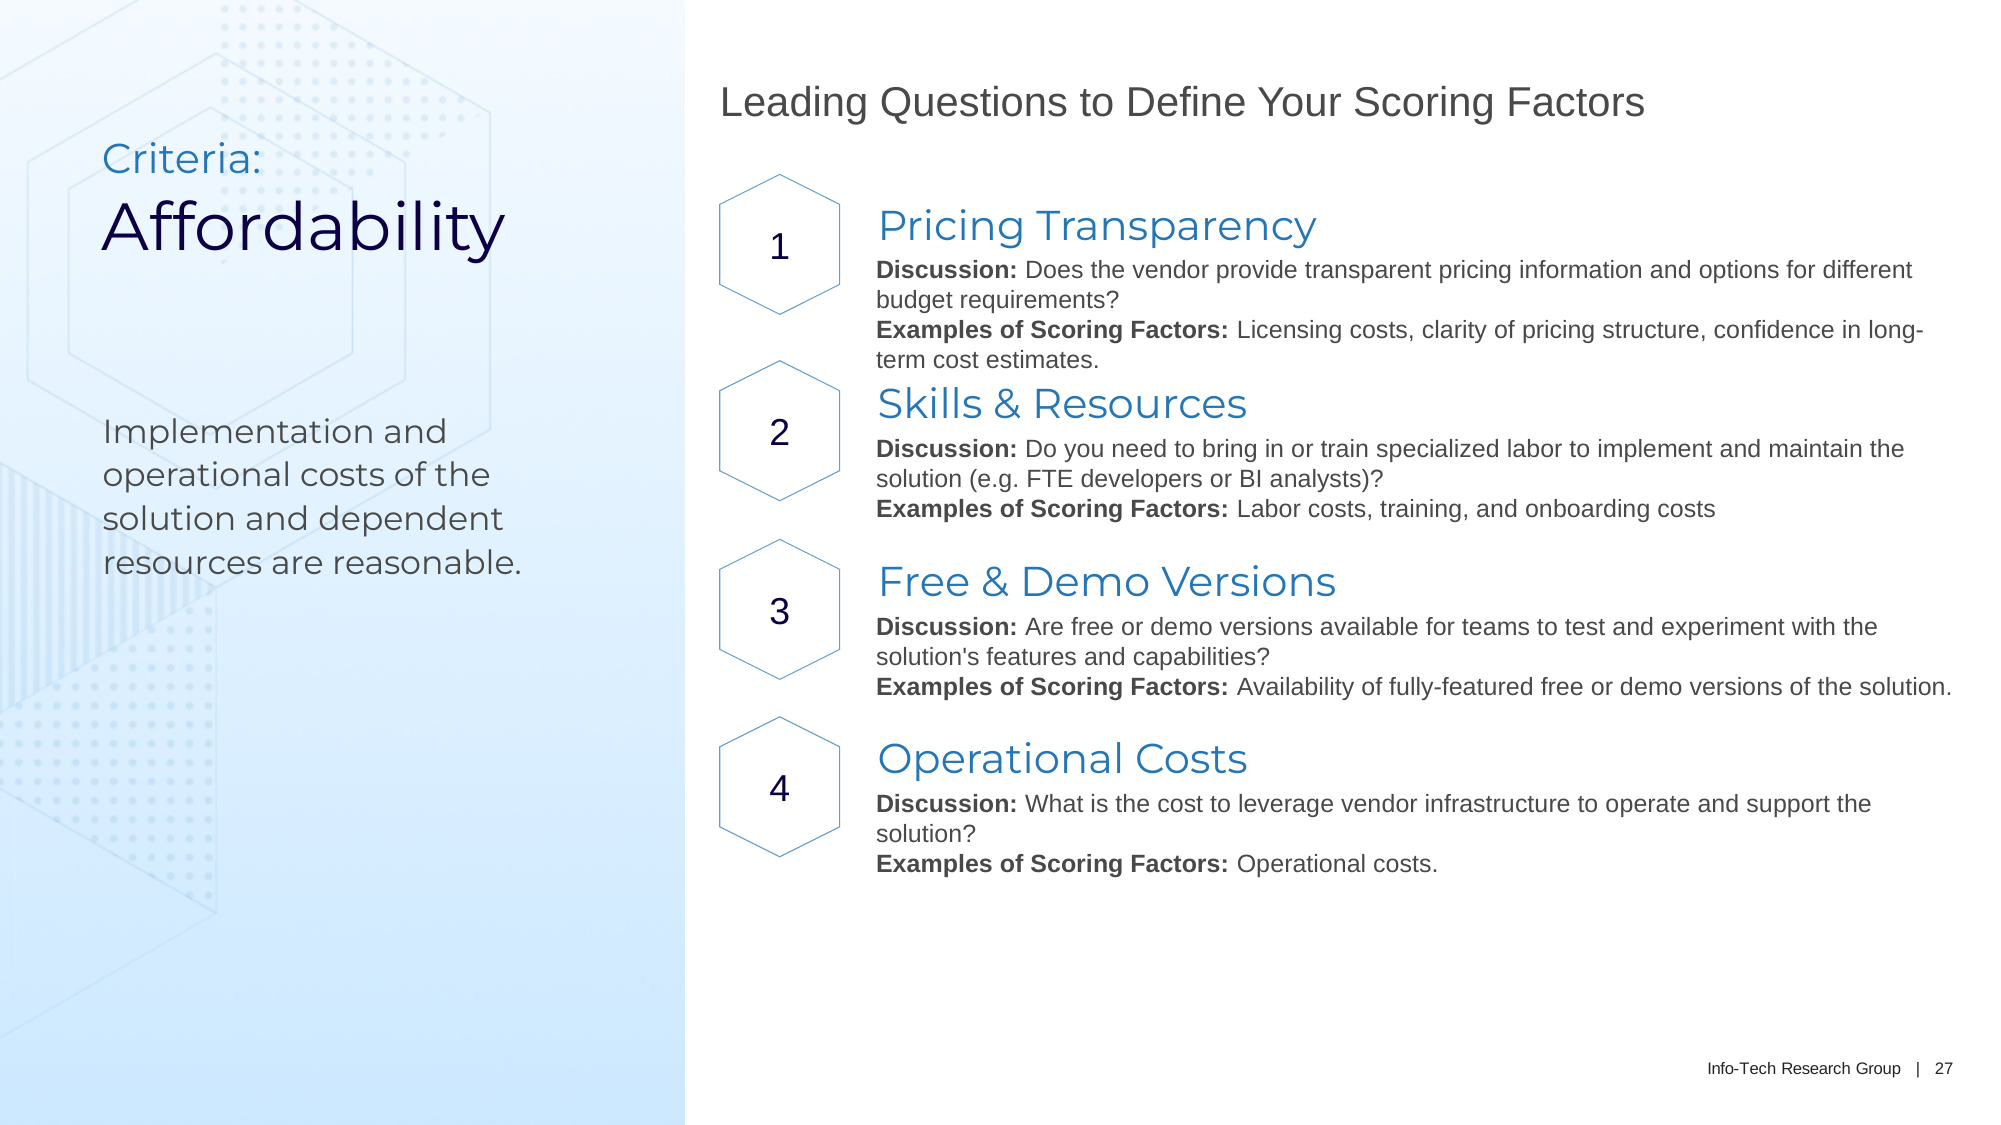

Leading Questions to Define Your Scoring Factors
Criteria:
1
Affordability
Pricing Transparency
Discussion: Does the vendor provide transparent pricing information and options for different budget requirements?
Examples of Scoring Factors: Licensing costs, clarity of pricing structure, confidence in long-term cost estimates.
2
Skills & Resources
Implementation and operational costs of the solution and dependent resources are reasonable.
Discussion: Do you need to bring in or train specialized labor to implement and maintain the solution (e.g. FTE developers or BI analysts)?
Examples of Scoring Factors: Labor costs, training, and onboarding costs
3
Free & Demo Versions
Discussion: Are free or demo versions available for teams to test and experiment with the solution's features and capabilities?
Examples of Scoring Factors: Availability of fully-featured free or demo versions of the solution.
4
Operational Costs
Discussion: What is the cost to leverage vendor infrastructure to operate and support the solution?
Examples of Scoring Factors: Operational costs.